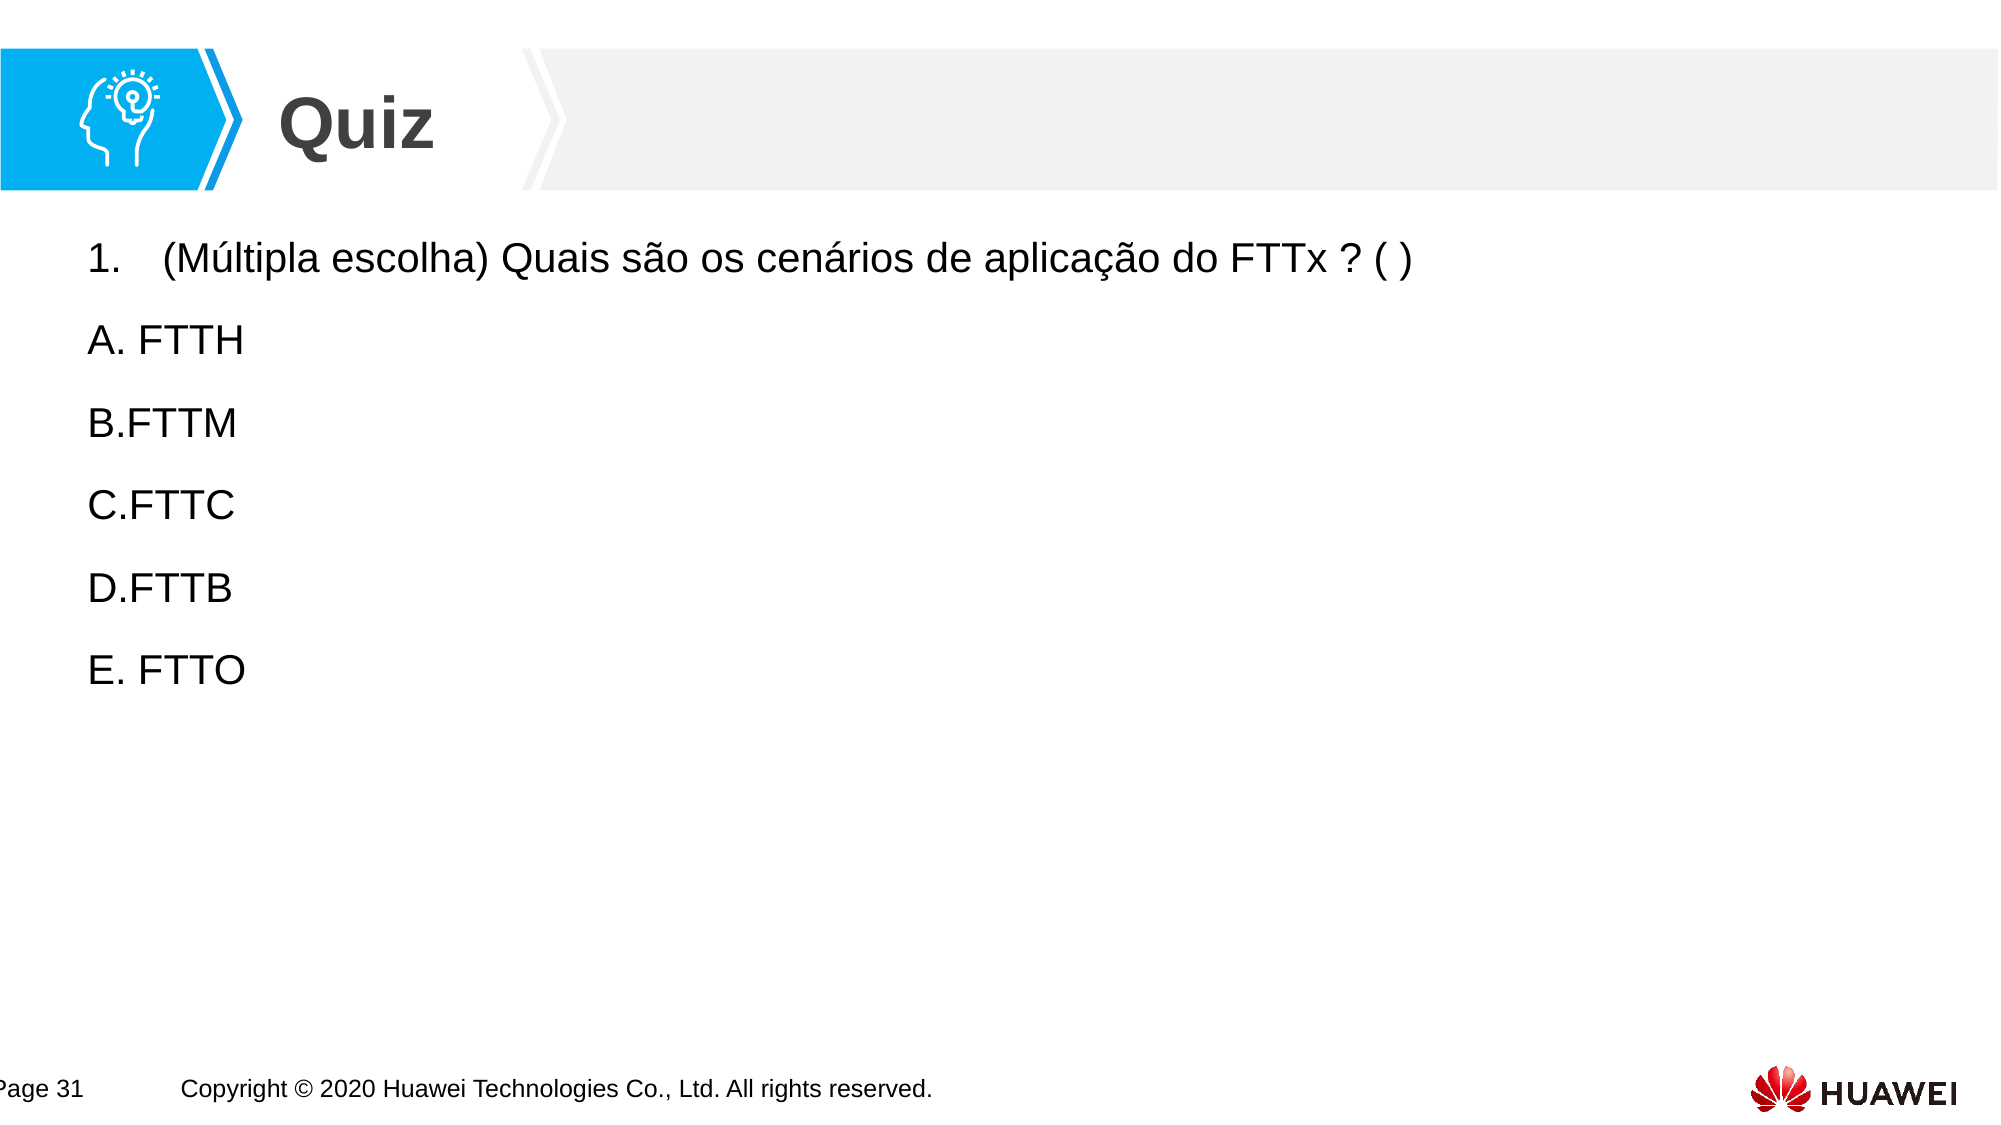

(Múltipla escolha) Quais são os cenários de aplicação do FTTx ? ( )
A. FTTH
B.FTTM
C.FTTC
D.FTTB
E. FTTO